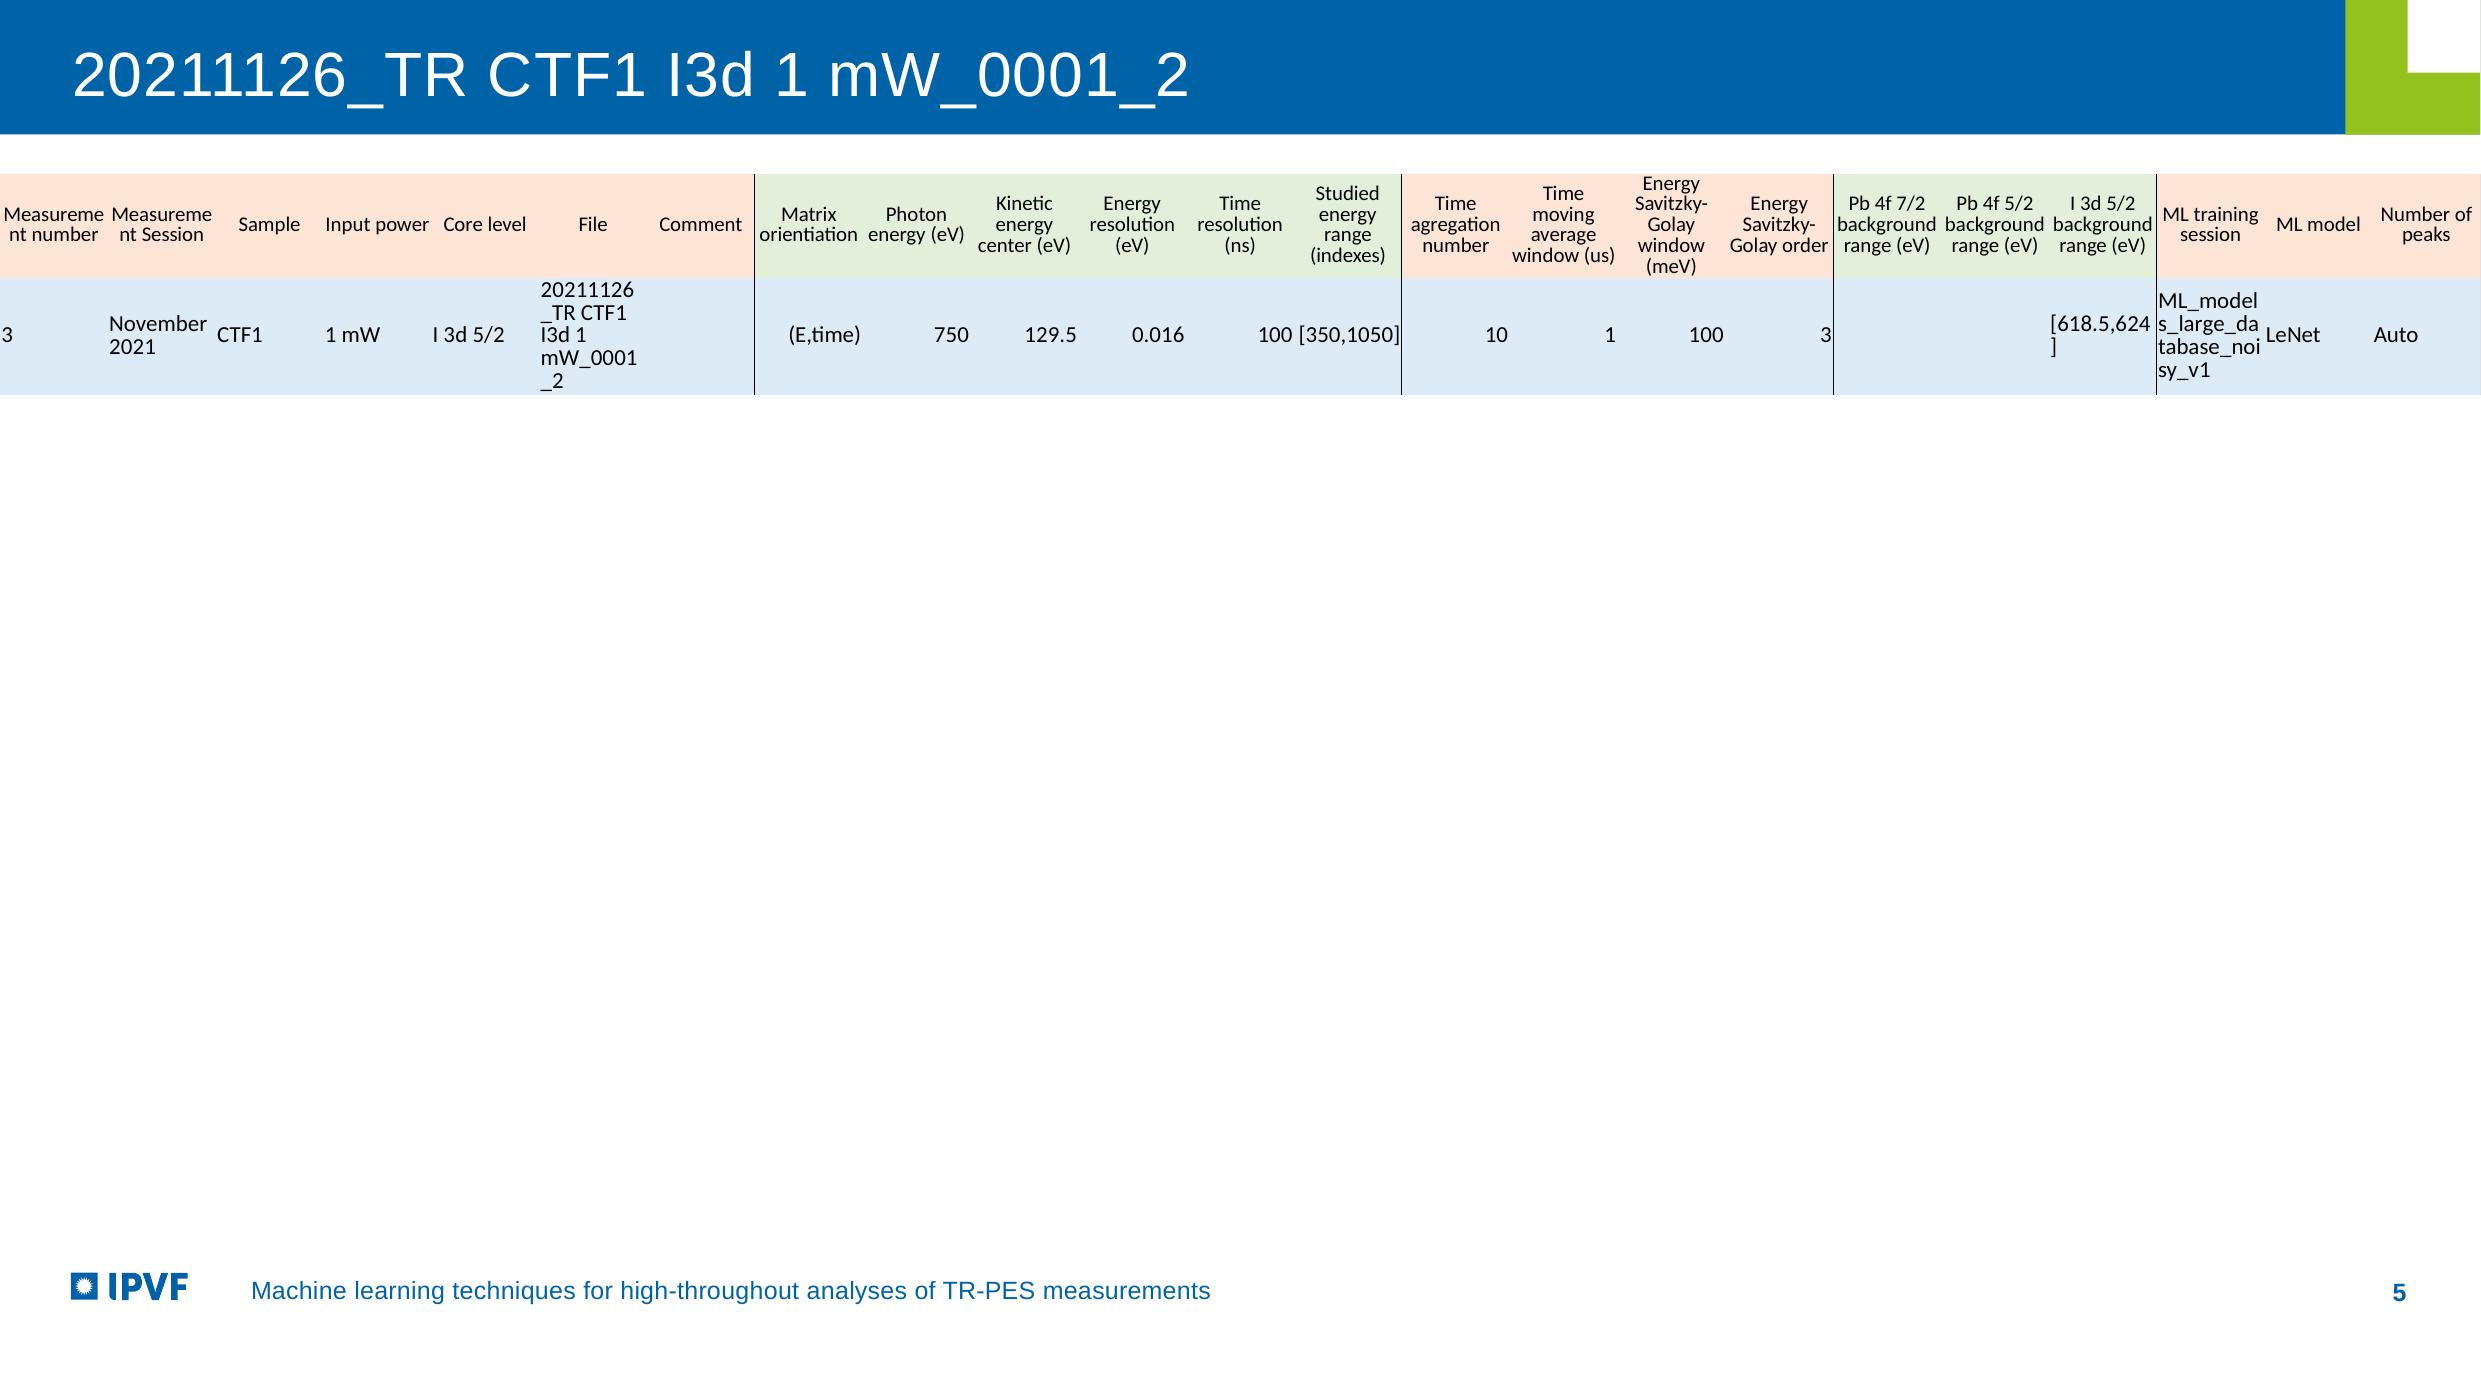

20211126_TR CTF1 I3d 1 mW_0001_2
| Measurement number | Measurement Session | Sample | Input power | Core level | File | Comment | Matrix orientiation | Photon energy (eV) | Kinetic energy center (eV) | Energy resolution (eV) | Time resolution (ns) | Studied energy range (indexes) | Time agregation number | Time moving average window (us) | Energy Savitzky-Golay window (meV) | Energy Savitzky-Golay order | Pb 4f 7/2 background range (eV) | Pb 4f 5/2 background range (eV) | I 3d 5/2 background range (eV) | ML training session | ML model | Number of peaks |
| --- | --- | --- | --- | --- | --- | --- | --- | --- | --- | --- | --- | --- | --- | --- | --- | --- | --- | --- | --- | --- | --- | --- |
| 3 | November 2021 | CTF1 | 1 mW | I 3d 5/2 | 20211126\_TR CTF1 I3d 1 mW\_0001\_2 |  | (E,time) | 750 | 129.5 | 0.016 | 100 | [350,1050] | 10 | 1 | 100 | 3 |  |  | [618.5,624] | ML\_models\_large\_database\_noisy\_v1 | LeNet | Auto |
5